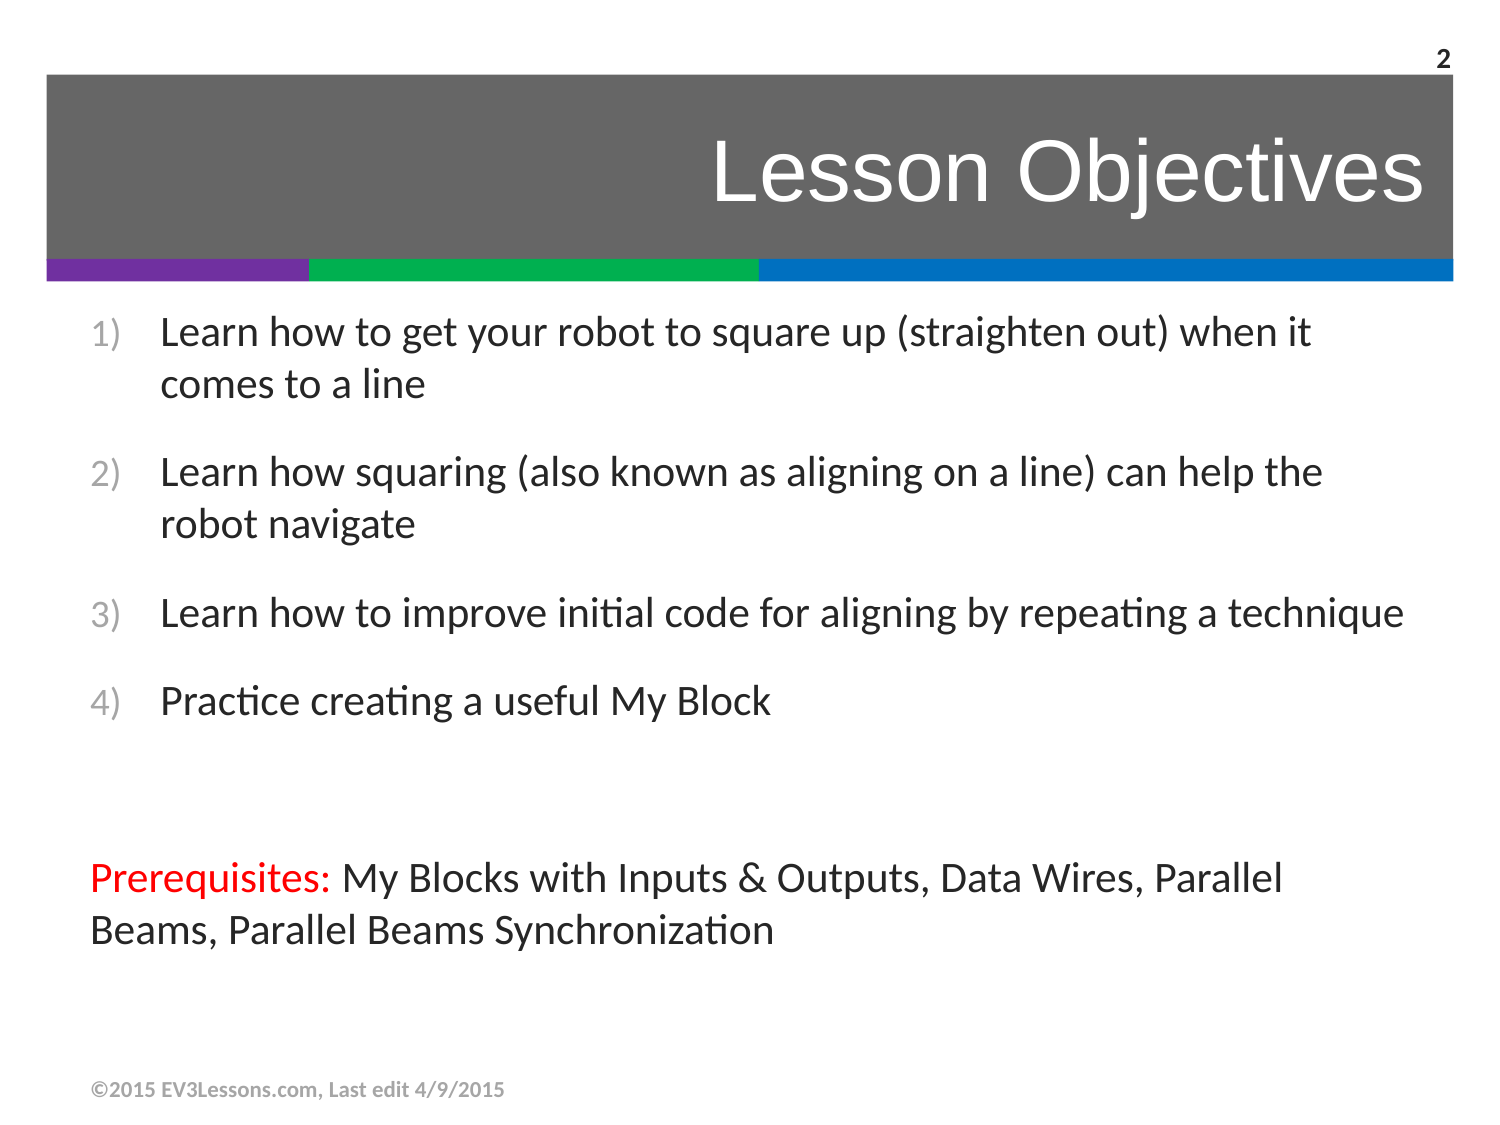

2
# Lesson Objectives
Learn how to get your robot to square up (straighten out) when it comes to a line
Learn how squaring (also known as aligning on a line) can help the robot navigate
Learn how to improve initial code for aligning by repeating a technique
Practice creating a useful My Block

Prerequisites: My Blocks with Inputs & Outputs, Data Wires, Parallel Beams, Parallel Beams Synchronization
©2015 EV3Lessons.com, Last edit 4/9/2015